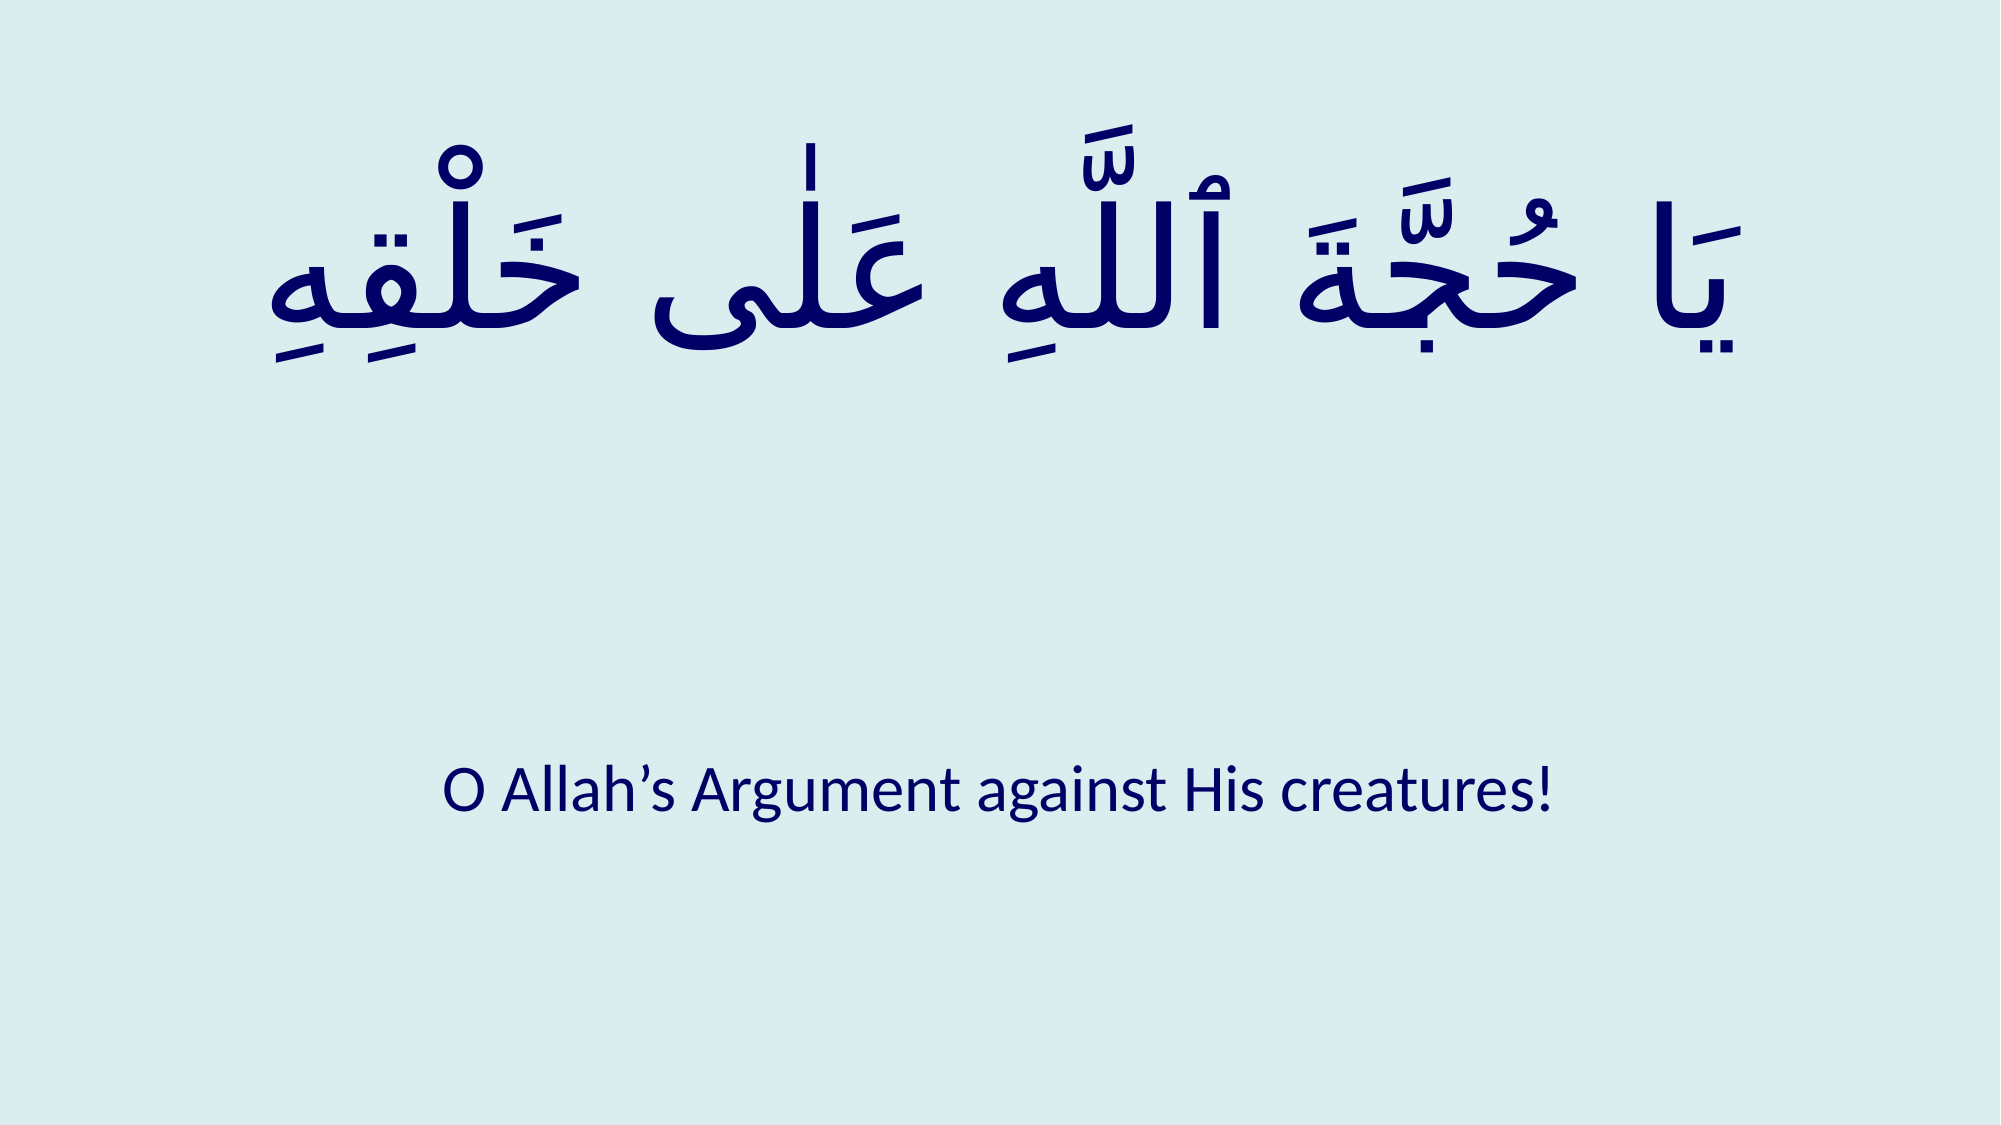

# يَا حُجَّةَ ٱللَّهِ عَلٰى خَلْقِهِ
O Allah’s Argument against His creatures!